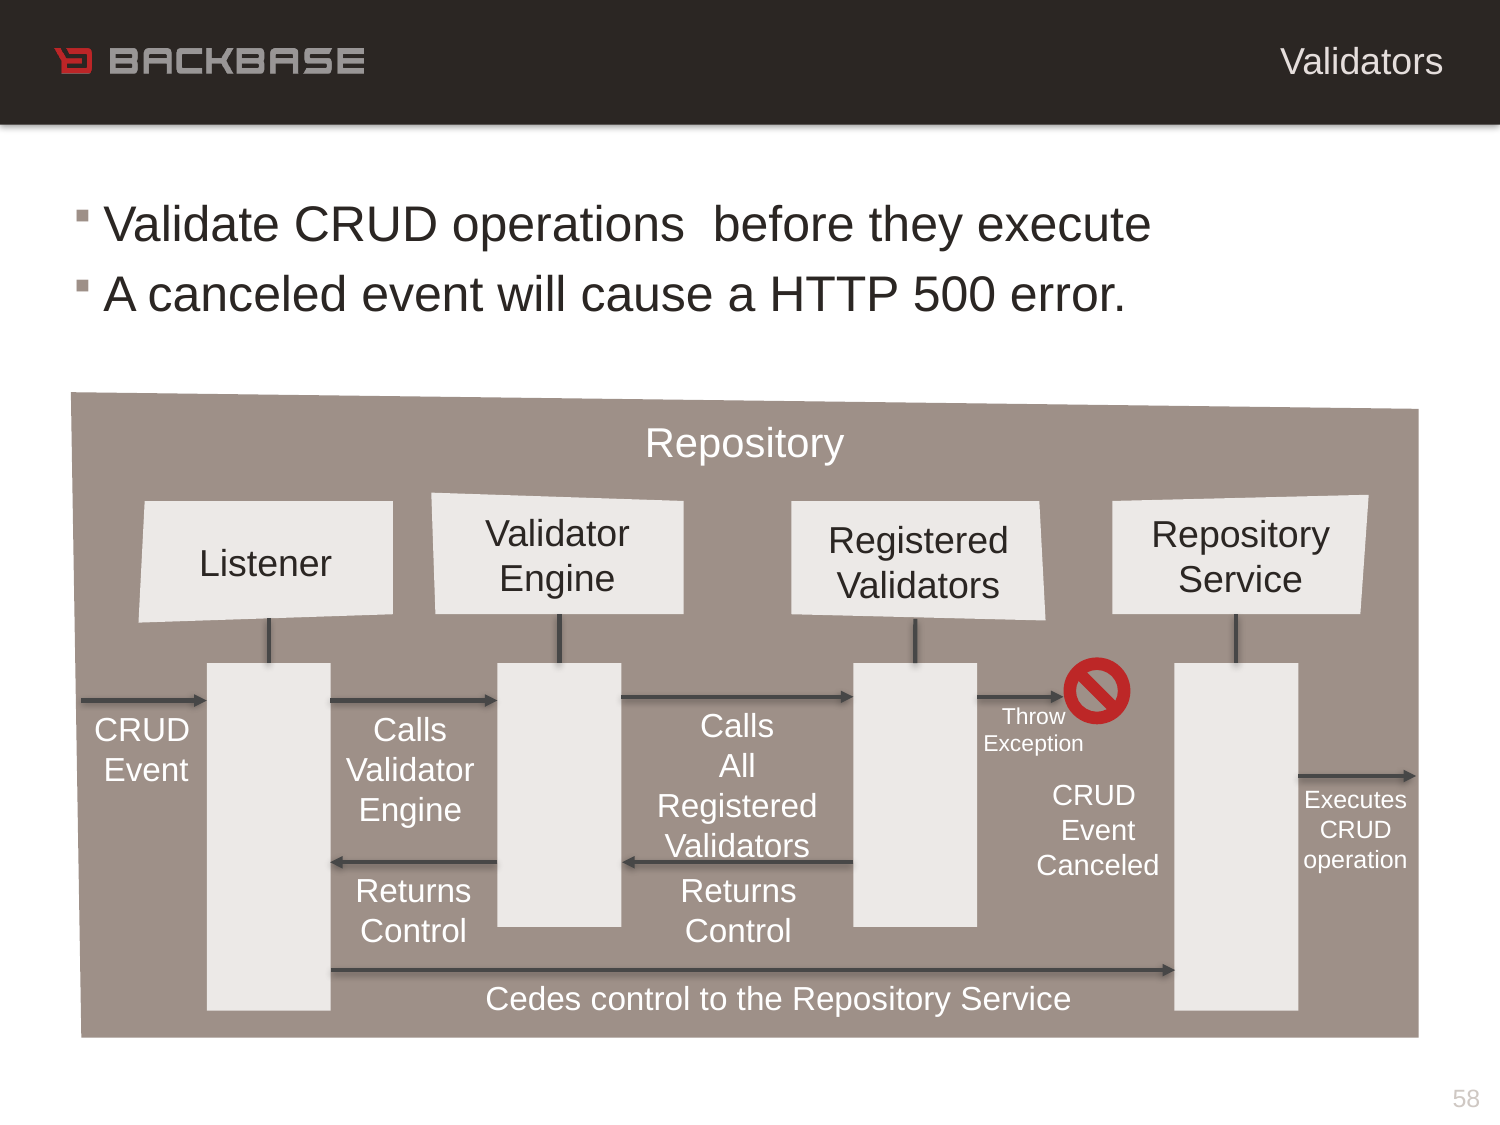

Validators
Validate CRUD operations  before they execute
A canceled event will cause a HTTP 500 error.
Repository
Validator
Engine
Repository
Service
Listener
Registered
Validators

Throw
Exception
Calls
All Registered
Validators
CRUD
 Event
Calls
Validator
Engine
CRUD
Event
Canceled
Executes CRUD operation
Returns
Control
Returns
Control
Cedes control to the Repository Service
58